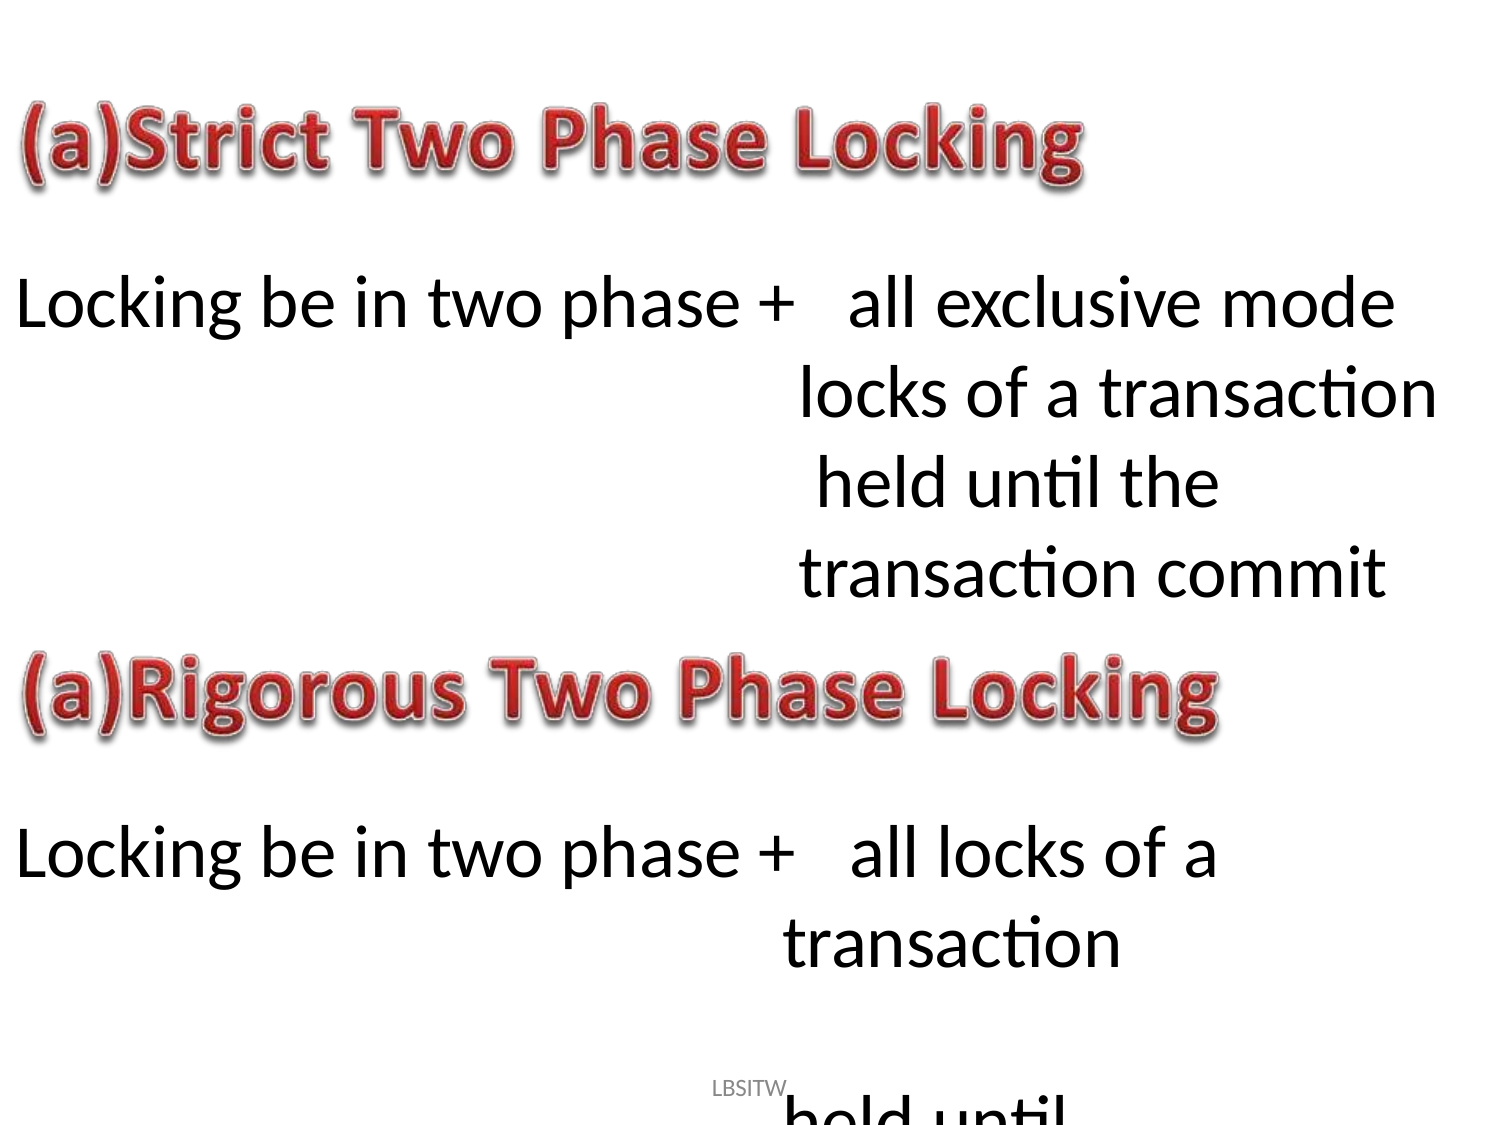

# Locking be in two phase +
all exclusive mode
locks of a transaction  held until the  transaction commit

Locking be in two phase +	all locks of a
transaction	held until
prepared by Visakh V,Atsshistaent Protferssoar,  nsaction commit
LBSITW